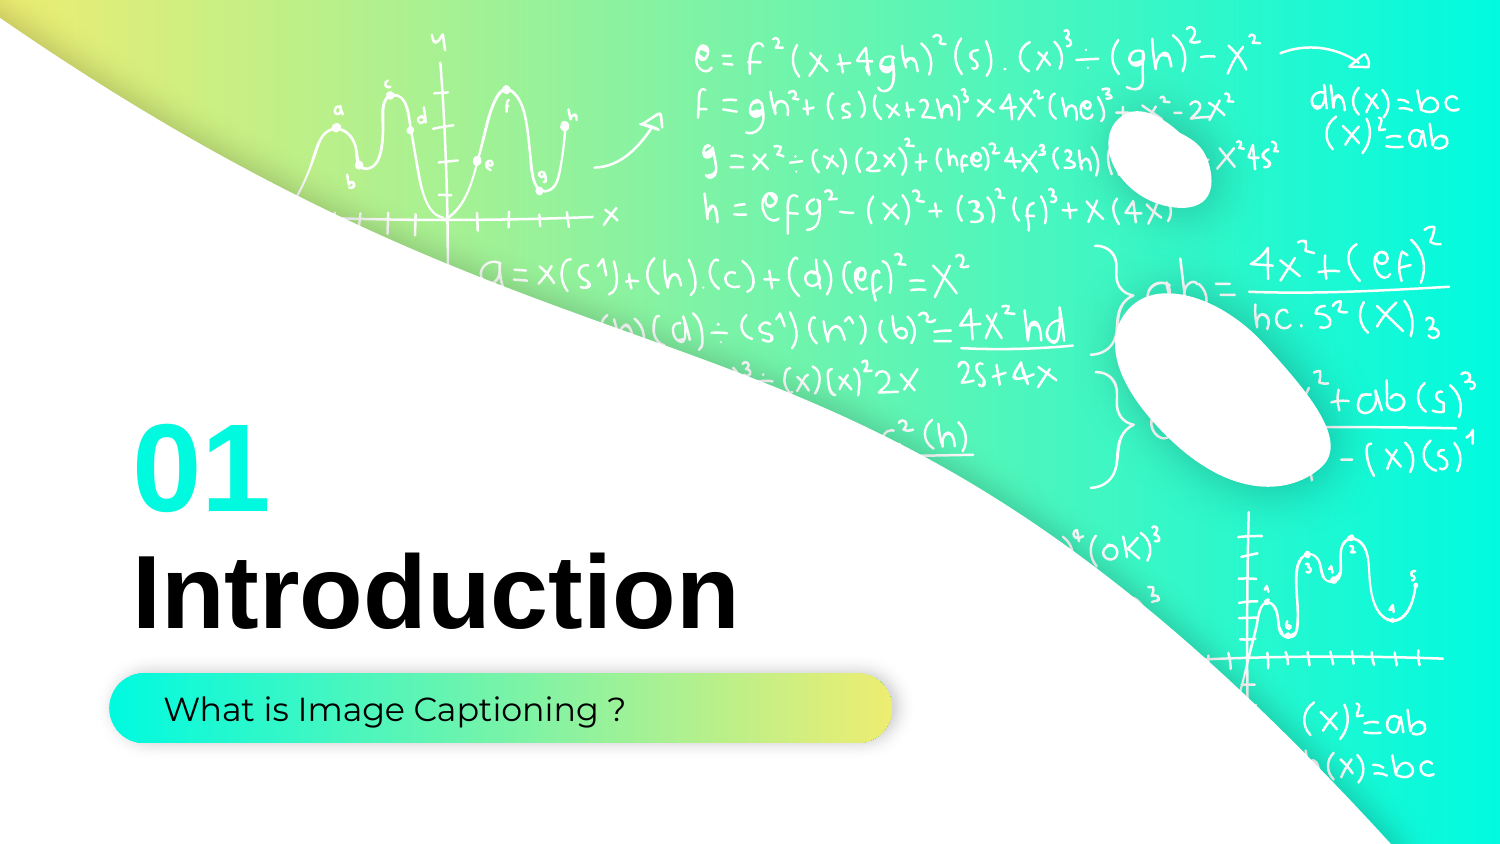

01
# Introduction

What is Image Captioning ?